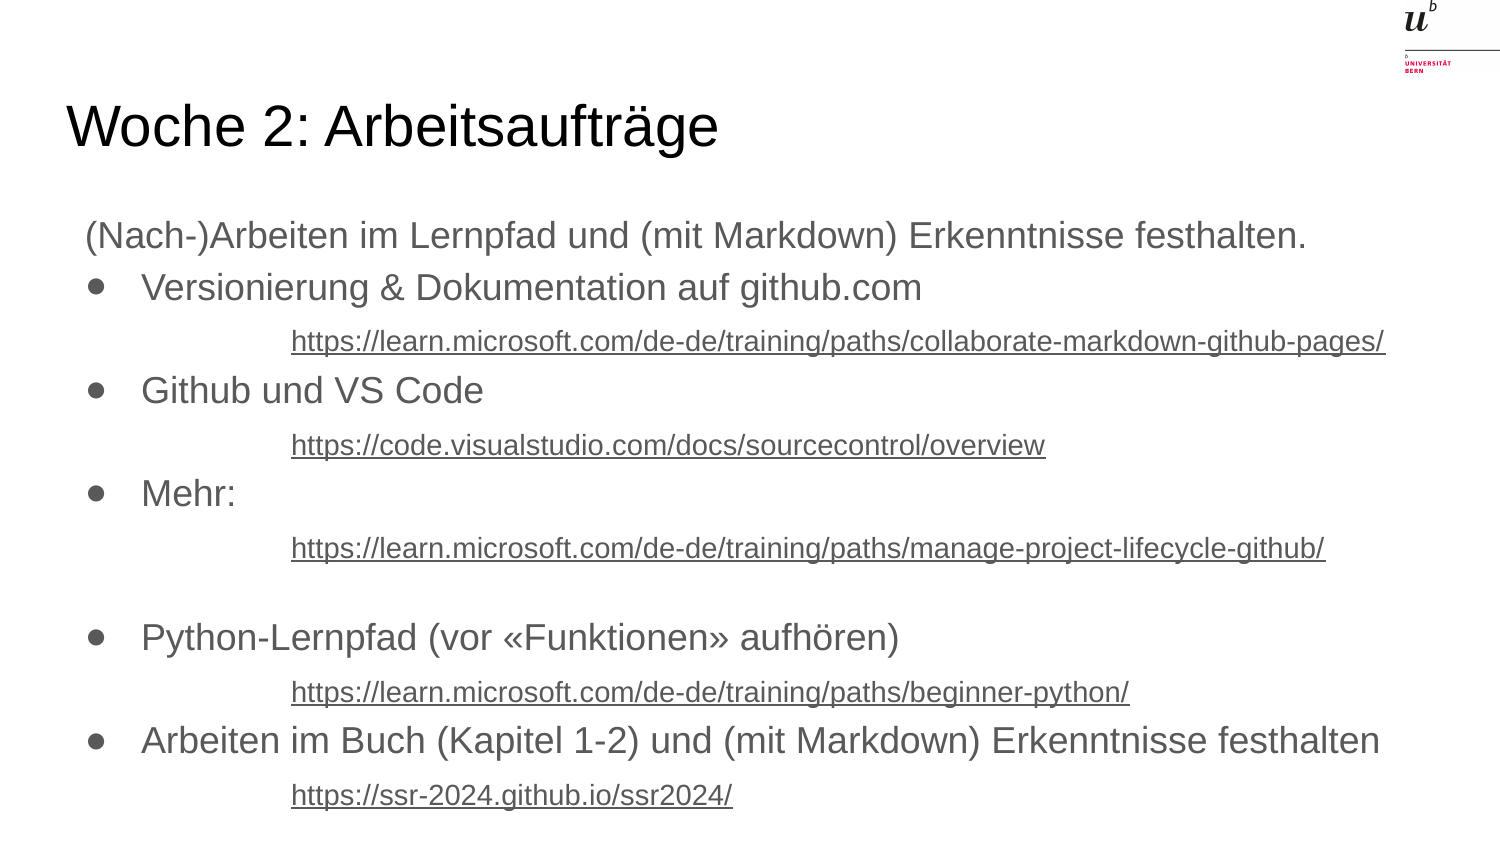

# Woche 2: Arbeitsaufträge
(Nach-)Arbeiten im Lernpfad und (mit Markdown) Erkenntnisse festhalten.
Versionierung & Dokumentation auf github.com
	https://learn.microsoft.com/de-de/training/paths/collaborate-markdown-github-pages/
Github und VS Code
	https://code.visualstudio.com/docs/sourcecontrol/overview
Mehr:
	https://learn.microsoft.com/de-de/training/paths/manage-project-lifecycle-github/

Python-Lernpfad (vor «Funktionen» aufhören)
	https://learn.microsoft.com/de-de/training/paths/beginner-python/
Arbeiten im Buch (Kapitel 1-2) und (mit Markdown) Erkenntnisse festhalten 	https://ssr-2024.github.io/ssr2024/